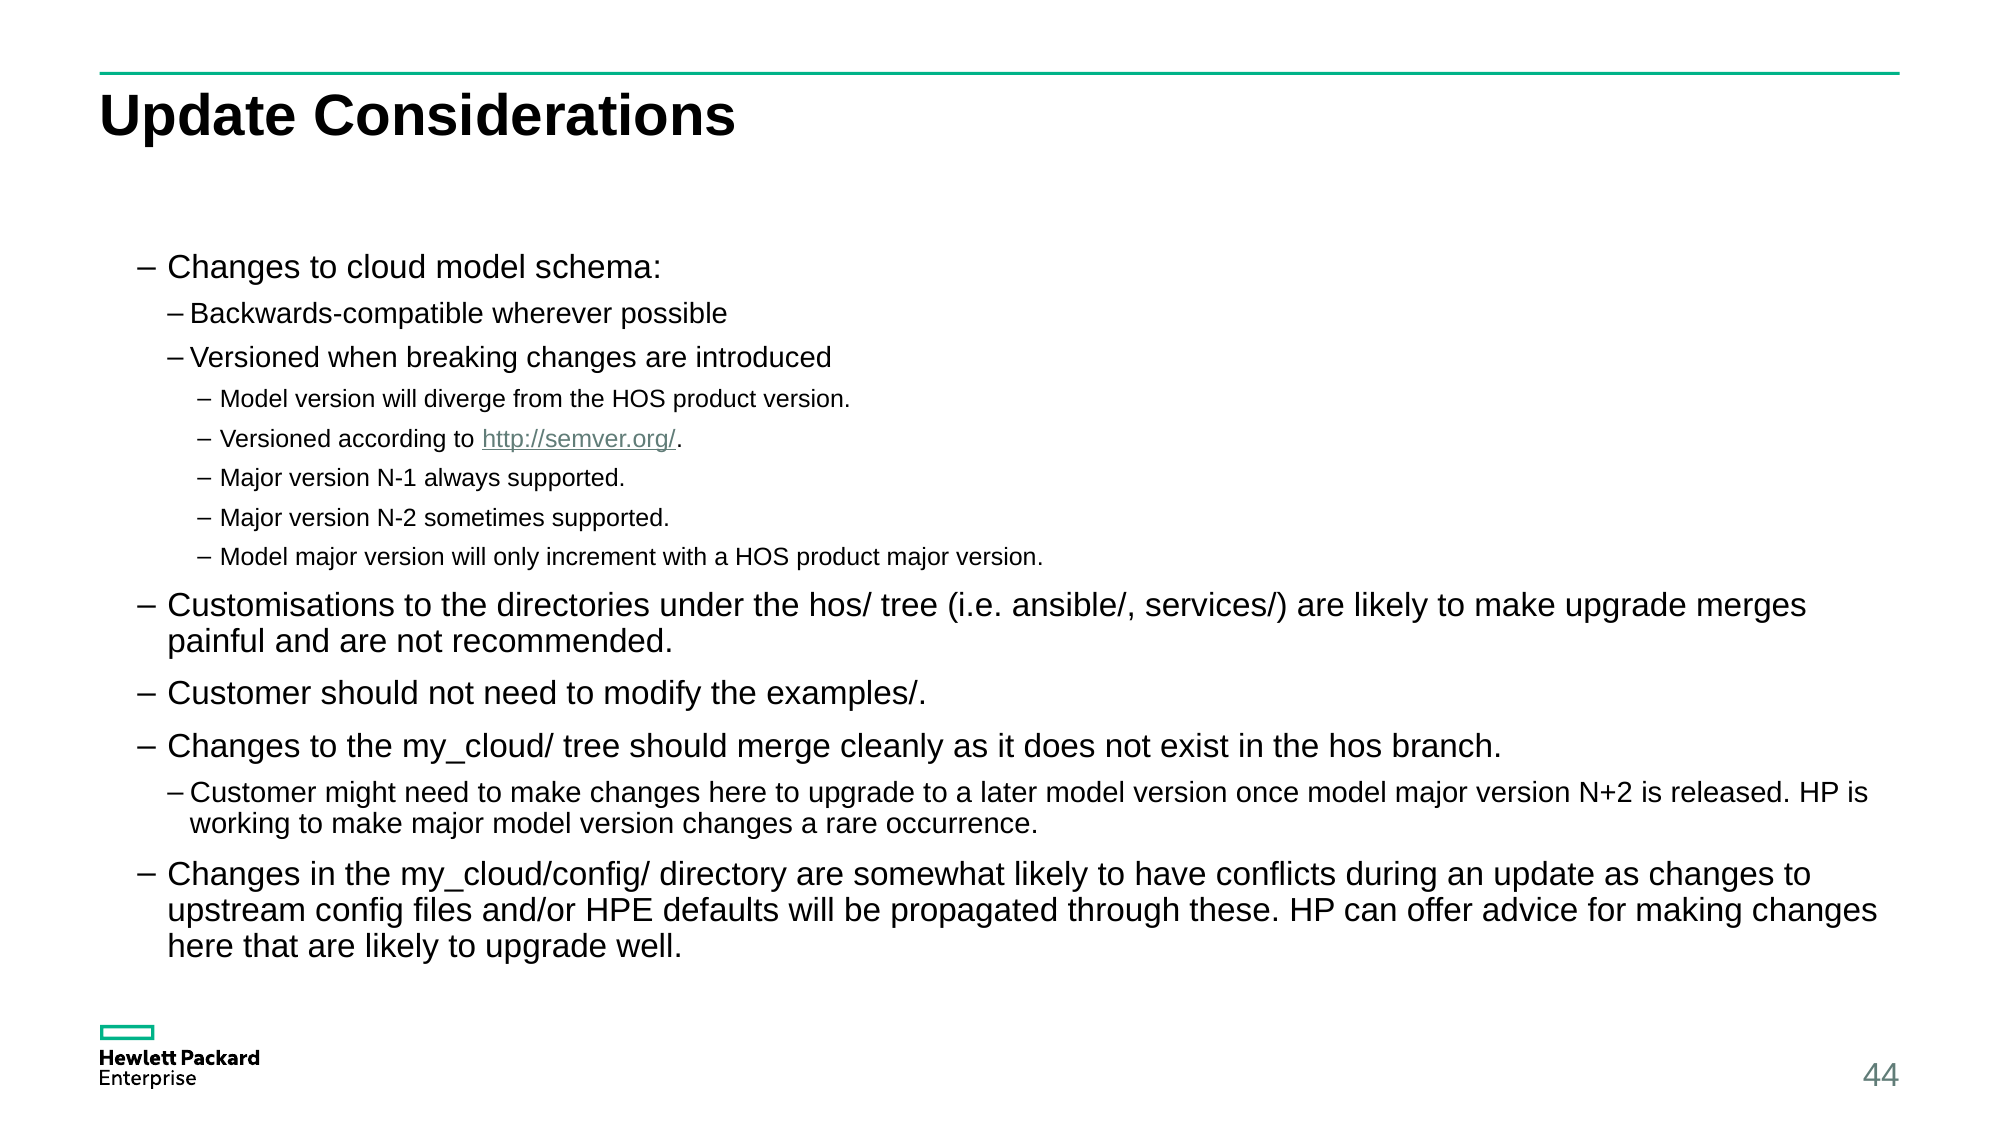

# Update Considerations

Changes to cloud model schema:
Backwards-compatible wherever possible
Versioned when breaking changes are introduced
Model version will diverge from the HOS product version.
Versioned according to http://semver.org/.
Major version N-1 always supported.
Major version N-2 sometimes supported.
Model major version will only increment with a HOS product major version.
Customisations to the directories under the hos/ tree (i.e. ansible/, services/) are likely to make upgrade merges painful and are not recommended.
Customer should not need to modify the examples/.
Changes to the my_cloud/ tree should merge cleanly as it does not exist in the hos branch.
Customer might need to make changes here to upgrade to a later model version once model major version N+2 is released. HP is working to make major model version changes a rare occurrence.
Changes in the my_cloud/config/ directory are somewhat likely to have conflicts during an update as changes to upstream config files and/or HPE defaults will be propagated through these. HP can offer advice for making changes here that are likely to upgrade well.
44